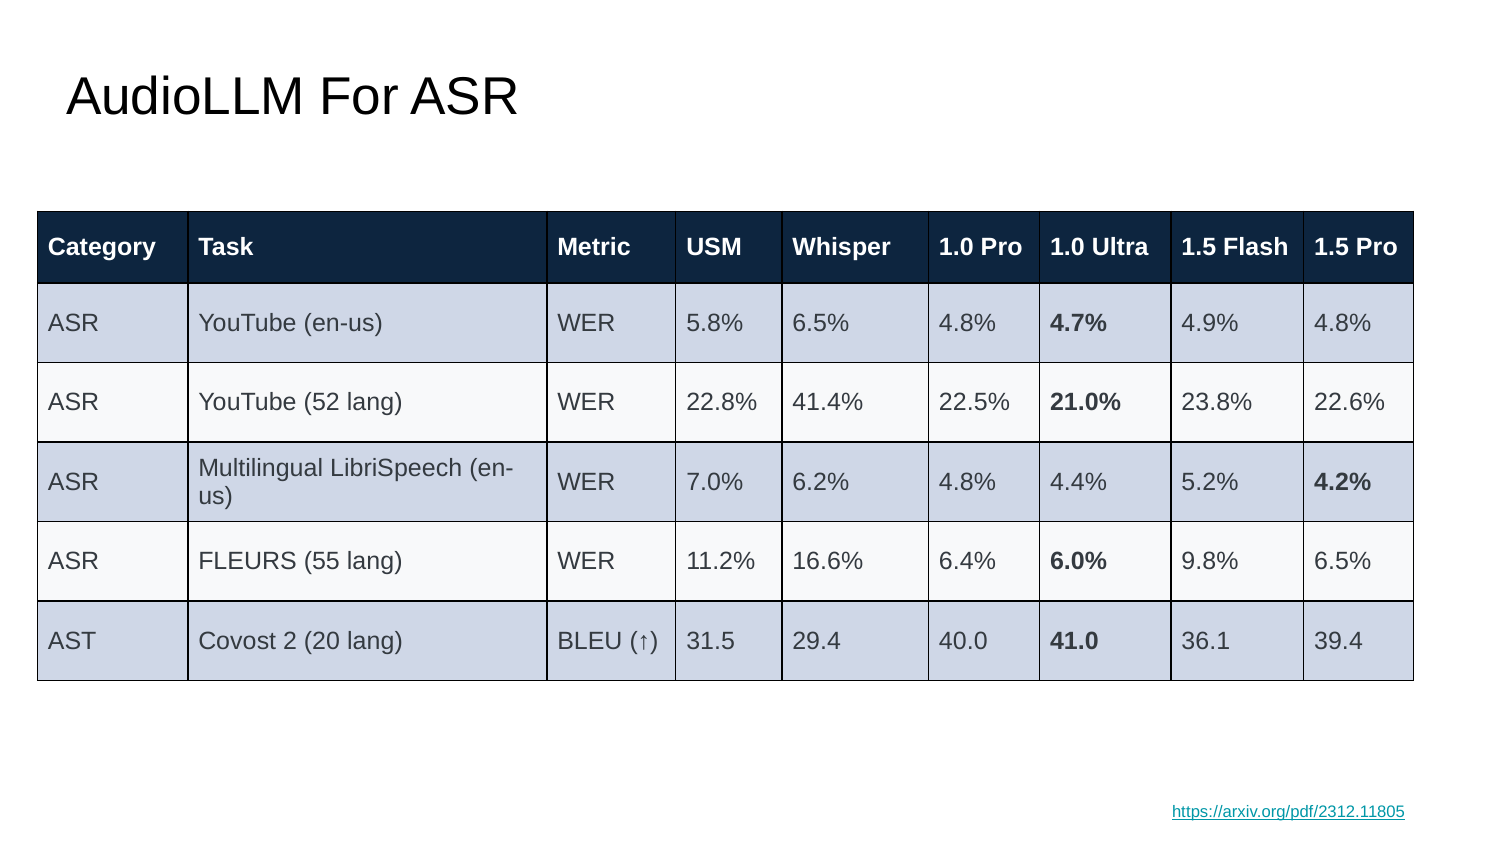

AudioLLM For ASR
| Category | Task | Metric | USM | Whisper | 1.0 Pro | 1.0 Ultra | 1.5 Flash | 1.5 Pro |
| --- | --- | --- | --- | --- | --- | --- | --- | --- |
| ASR | YouTube (en-us) | WER | 5.8% | 6.5% | 4.8% | 4.7% | 4.9% | 4.8% |
| ASR | YouTube (52 lang) | WER | 22.8% | 41.4% | 22.5% | 21.0% | 23.8% | 22.6% |
| ASR | Multilingual LibriSpeech (en-us) | WER | 7.0% | 6.2% | 4.8% | 4.4% | 5.2% | 4.2% |
| ASR | FLEURS (55 lang) | WER | 11.2% | 16.6% | 6.4% | 6.0% | 9.8% | 6.5% |
| AST | Covost 2 (20 lang) | BLEU (↑) | 31.5 | 29.4 | 40.0 | 41.0 | 36.1 | 39.4 |
https://arxiv.org/pdf/2312.11805